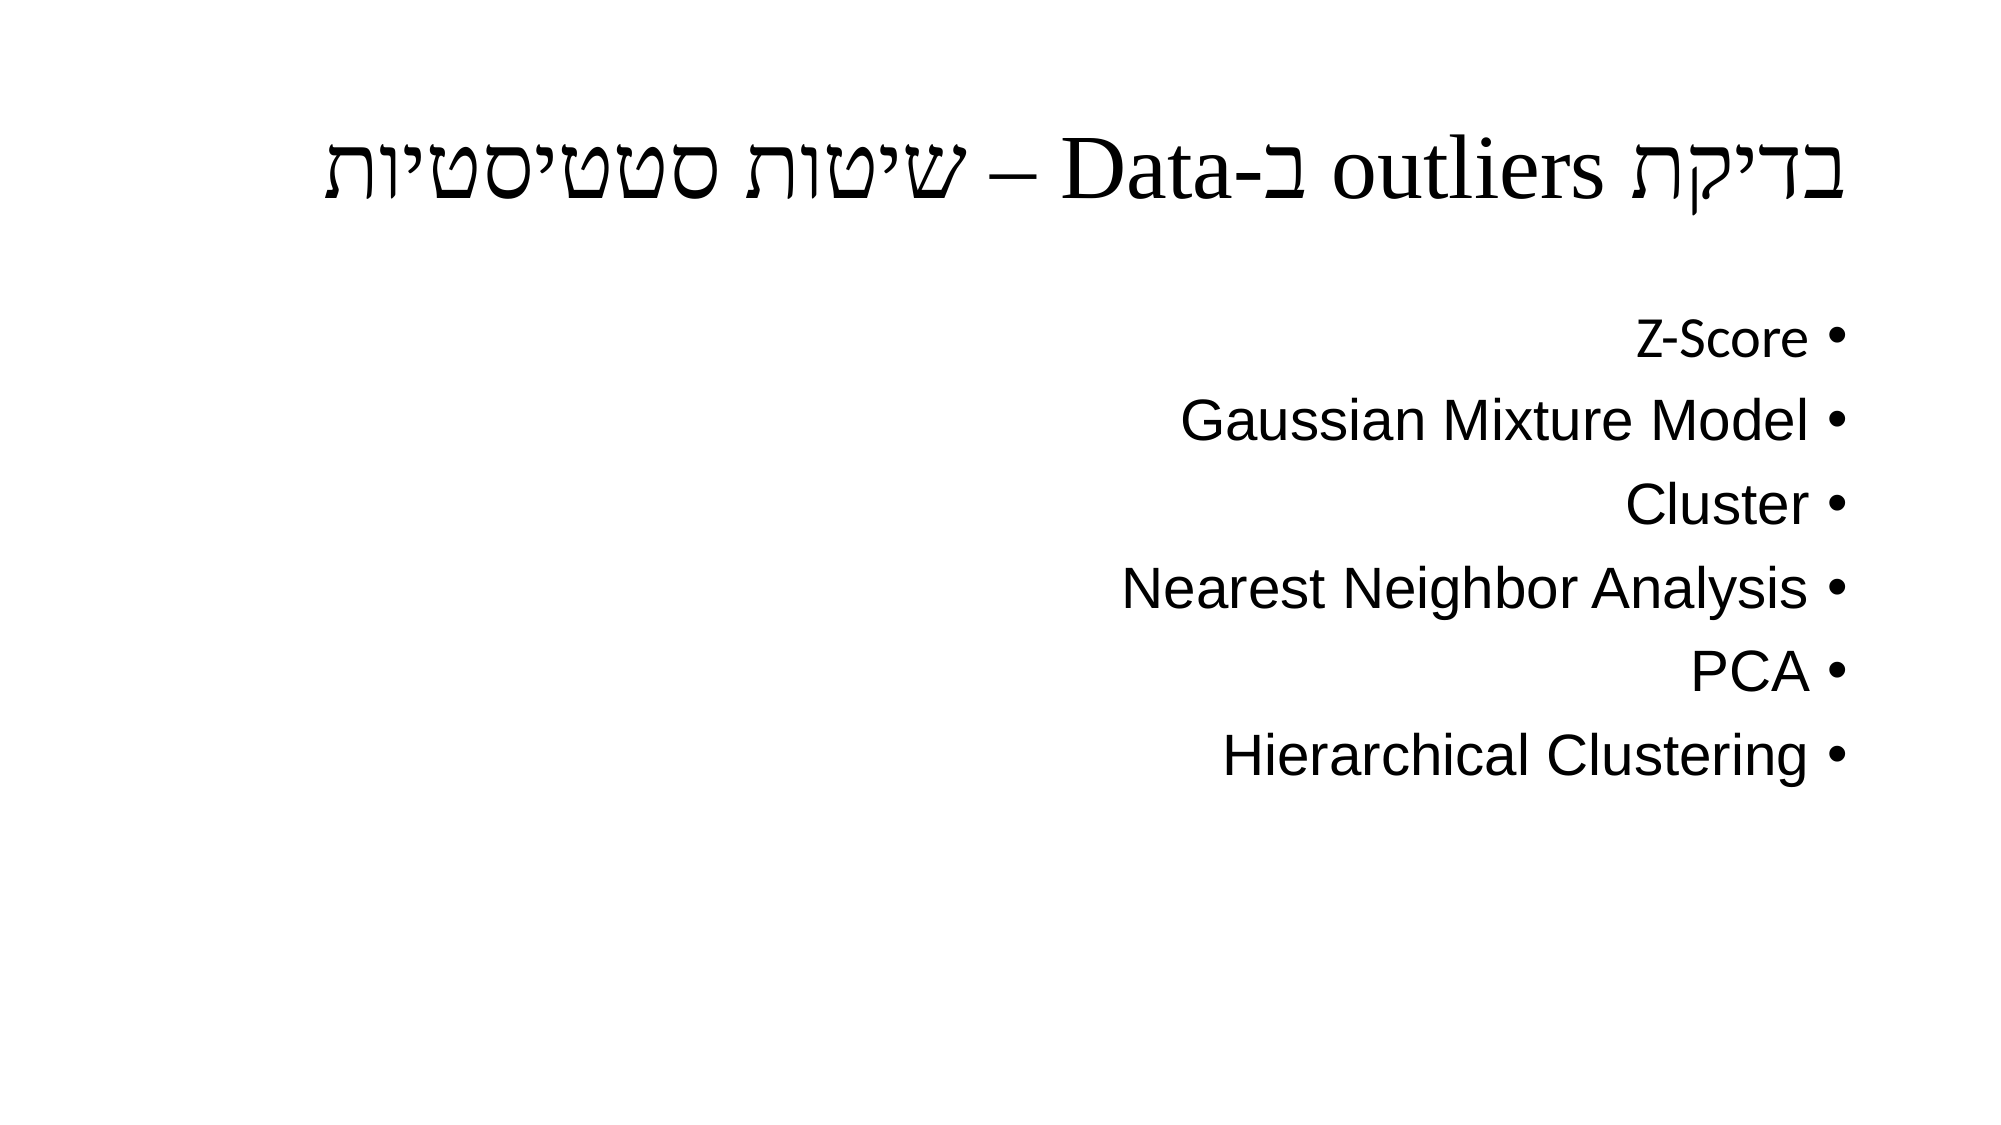

# בדיקת outliers ב-Data – שיטות סטטיסטיות
Z-Score
Gaussian Mixture Model
Cluster
Nearest Neighbor Analysis
PCA
Hierarchical Clustering